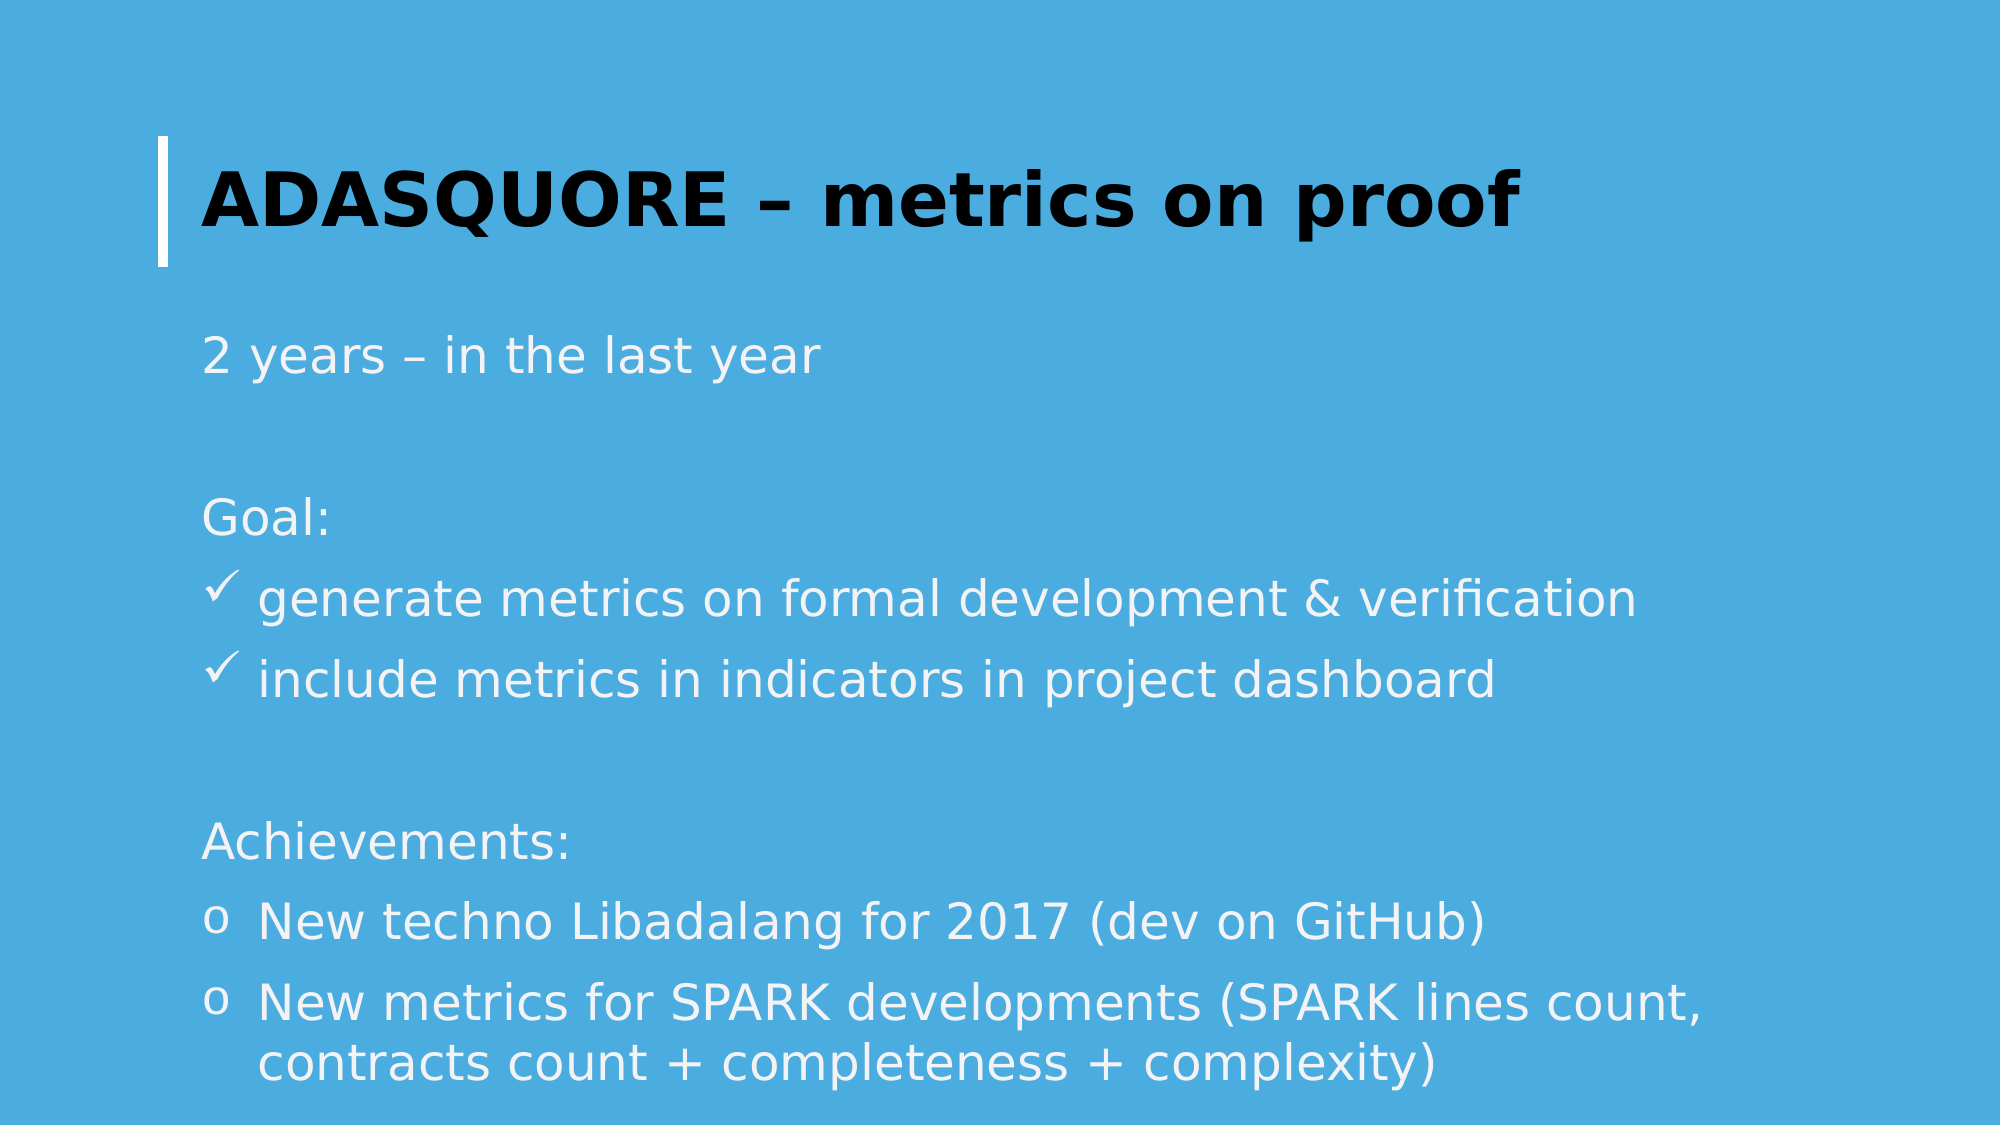

# ADASQUORE – metrics on proof
2 years – in the last year

Goal:
generate metrics on formal development & verification
include metrics in indicators in project dashboard

Achievements:
New techno Libadalang for 2017 (dev on GitHub)
New metrics for SPARK developments (SPARK lines count, contracts count + completeness + complexity)